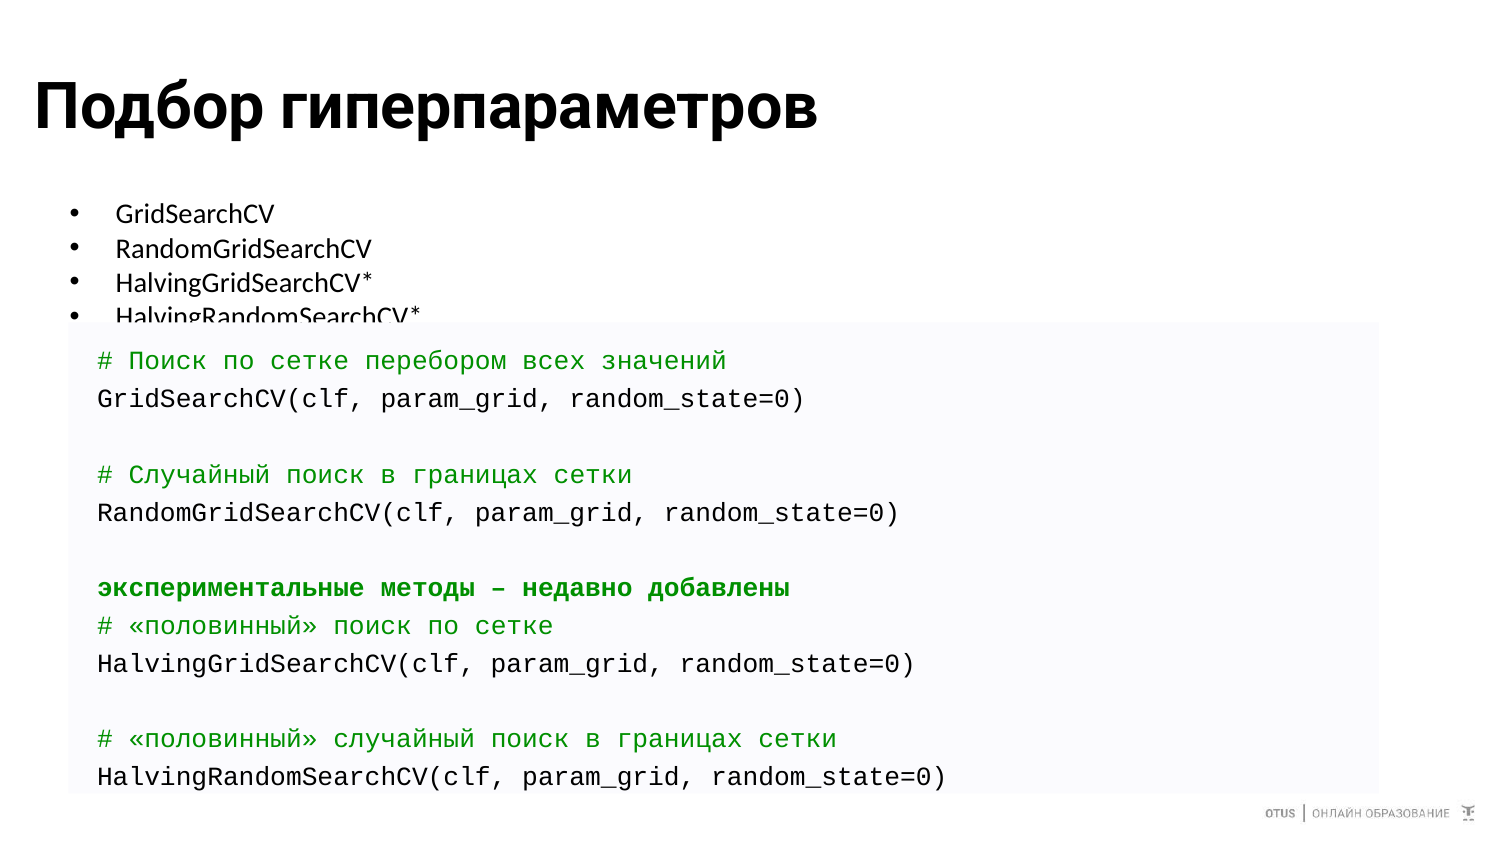

# Подбор гиперпараметров
GridSearchCV
RandomGridSearchCV
HalvingGridSearchCV*
HalvingRandomSearchCV*

# Поиск по сетке перебором всех значений
GridSearchCV(clf, param_grid, random_state=0)

# Случайный поиск в границах сетки
RandomGridSearchCV(clf, param_grid, random_state=0)

экспериментальные методы – недавно добавлены
# «половинный» поиск по сетке
HalvingGridSearchCV(clf, param_grid, random_state=0)

# «половинный» случайный поиск в границах сетки
HalvingRandomSearchCV(clf, param_grid, random_state=0)